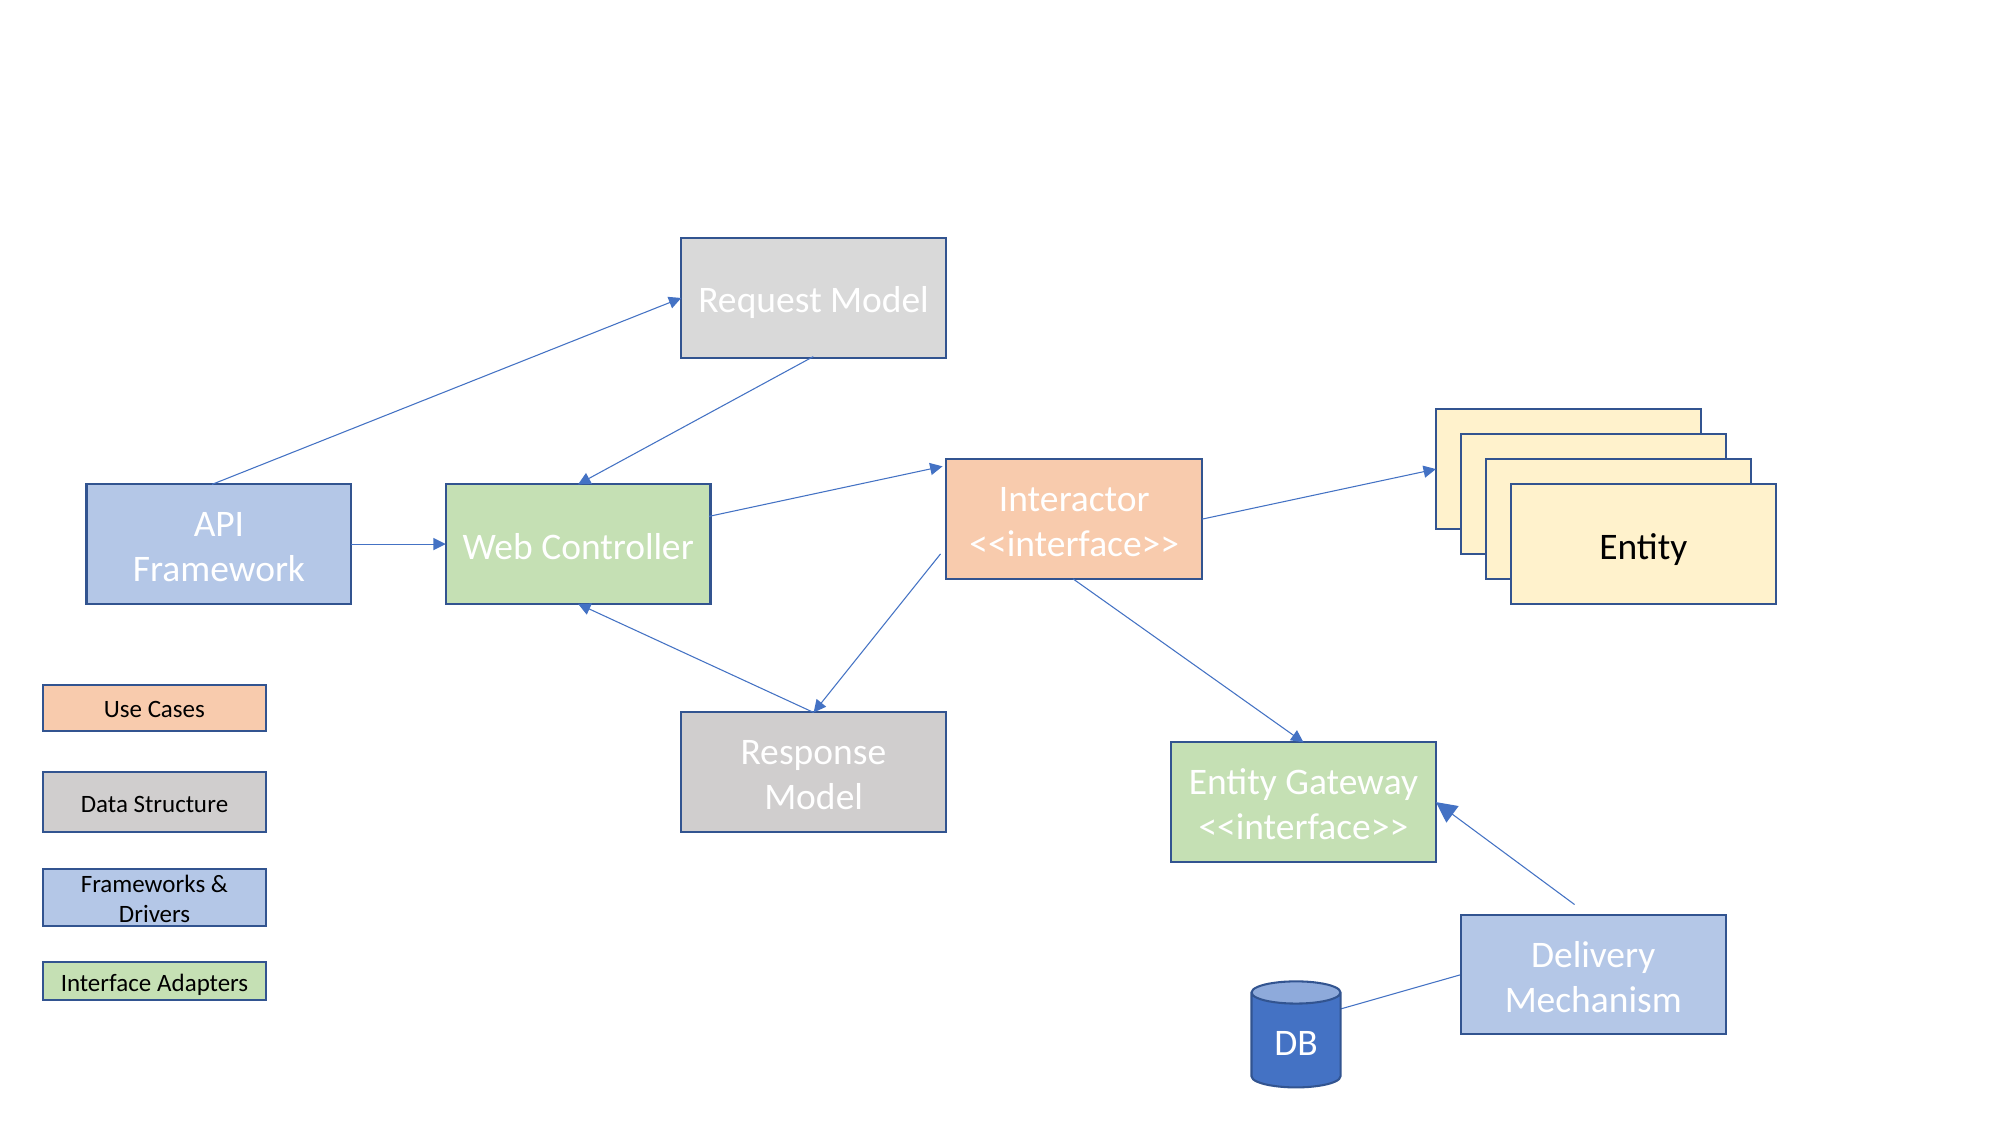

Request Model
Entity
Entity
Interactor
<<interface>>
Entity
API
Framework
Web Controller
Entity
Use Cases
Response Model
Entity Gateway
<<interface>>
Data Structure
Frameworks & Drivers
Delivery Mechanism
Interface Adapters
DB